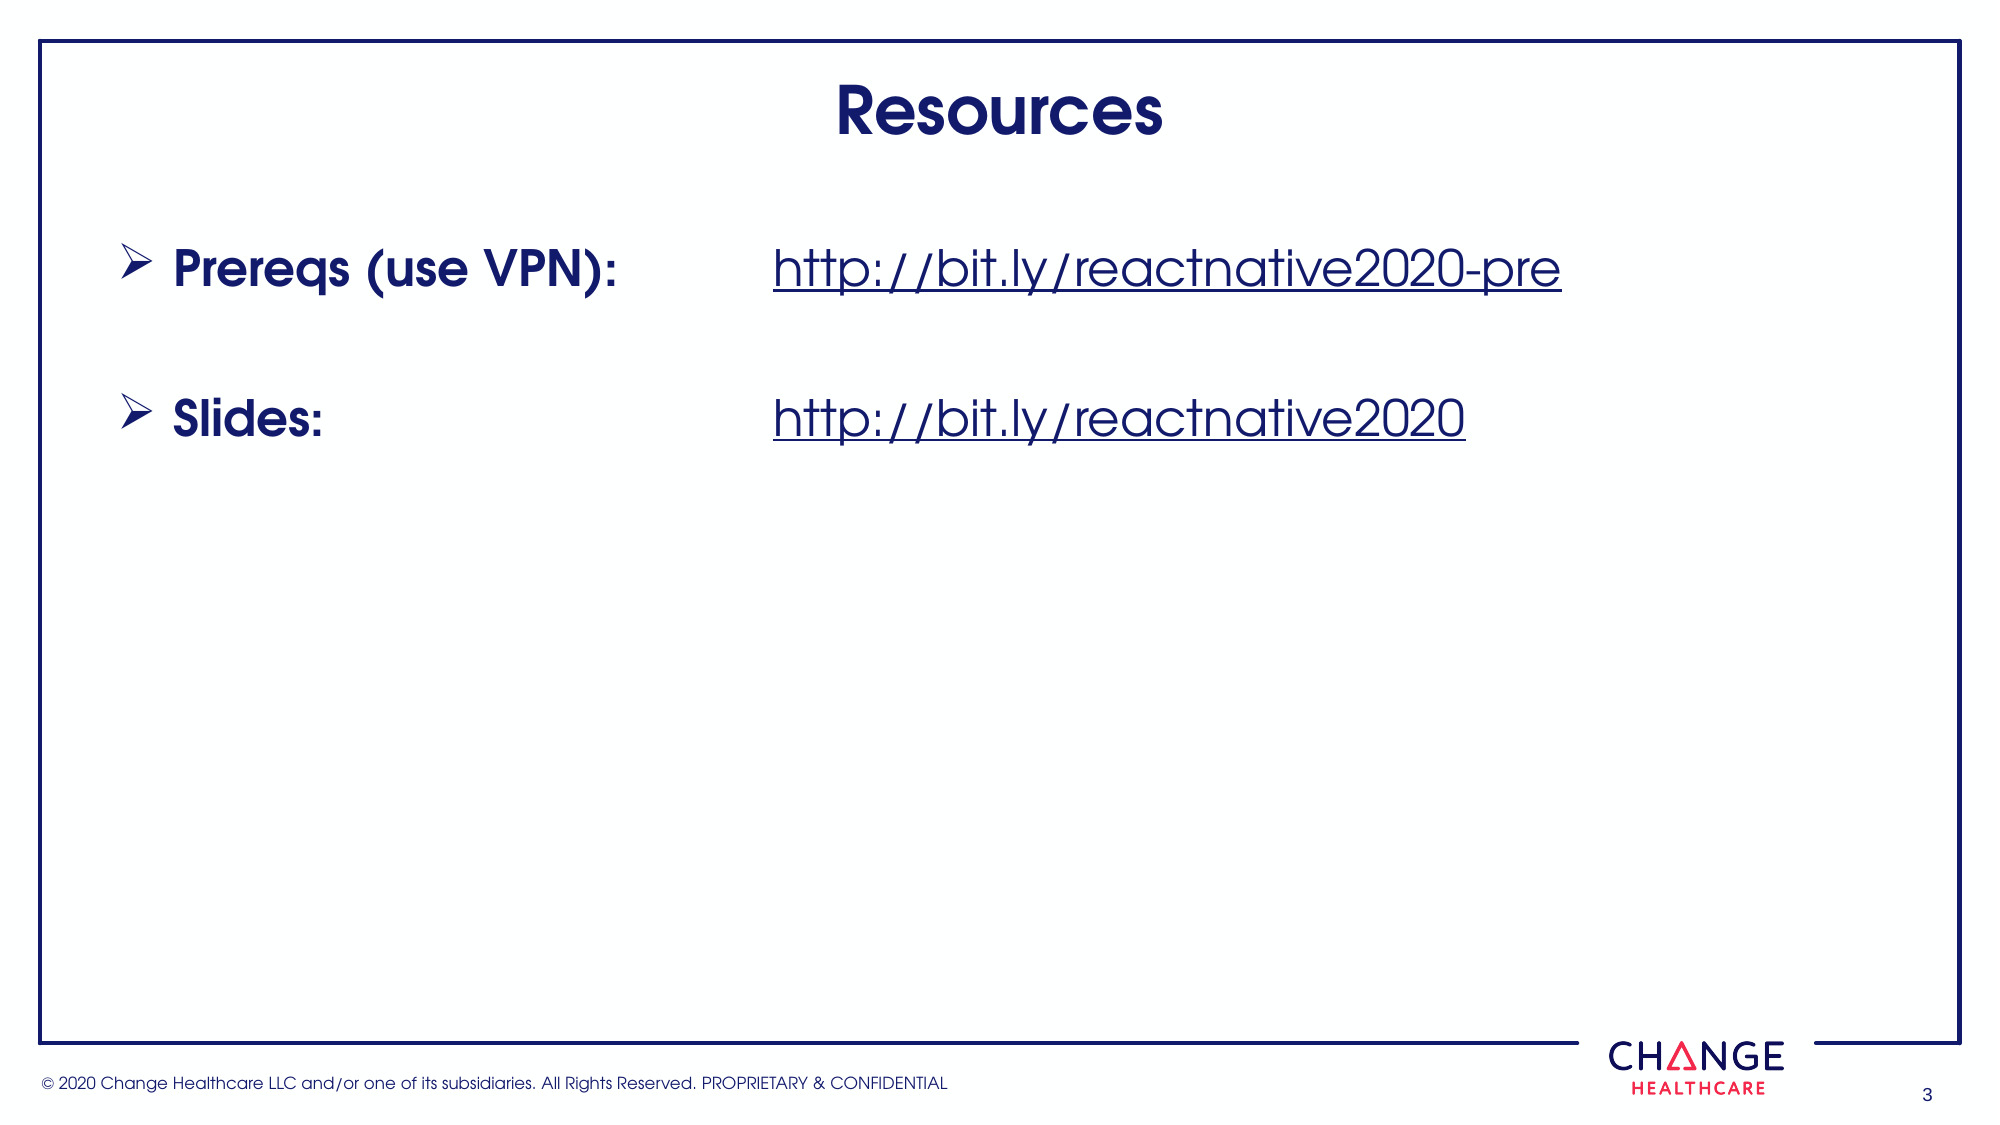

# Resources
Prereqs (use VPN): 	http://bit.ly/reactnative2020-pre

Slides: 			http://bit.ly/reactnative2020